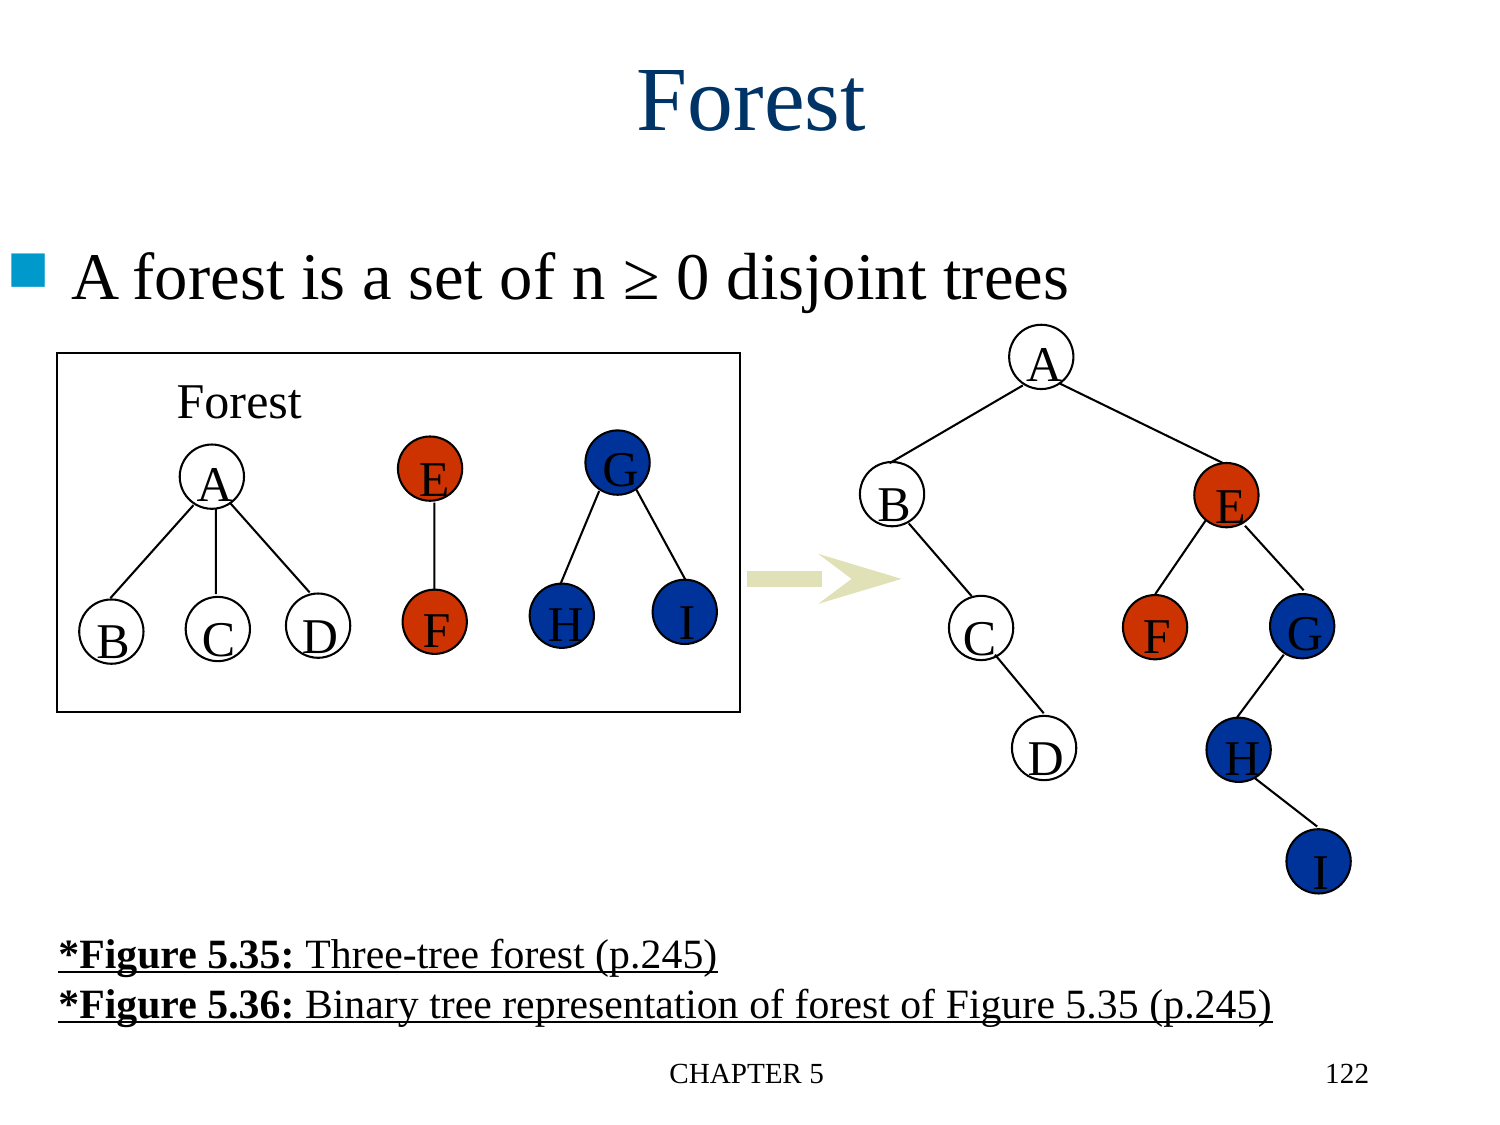

Forest
A forest is a set of n ≥ 0 disjoint trees
A

Forest

G

E
A

B
E

I

H

F
G

F
D

C
C

B

H
D

I
*Figure 5.35: Three-tree forest (p.245)
*Figure 5.36: Binary tree representation of forest of Figure 5.35 (p.245)
CHAPTER 5
122